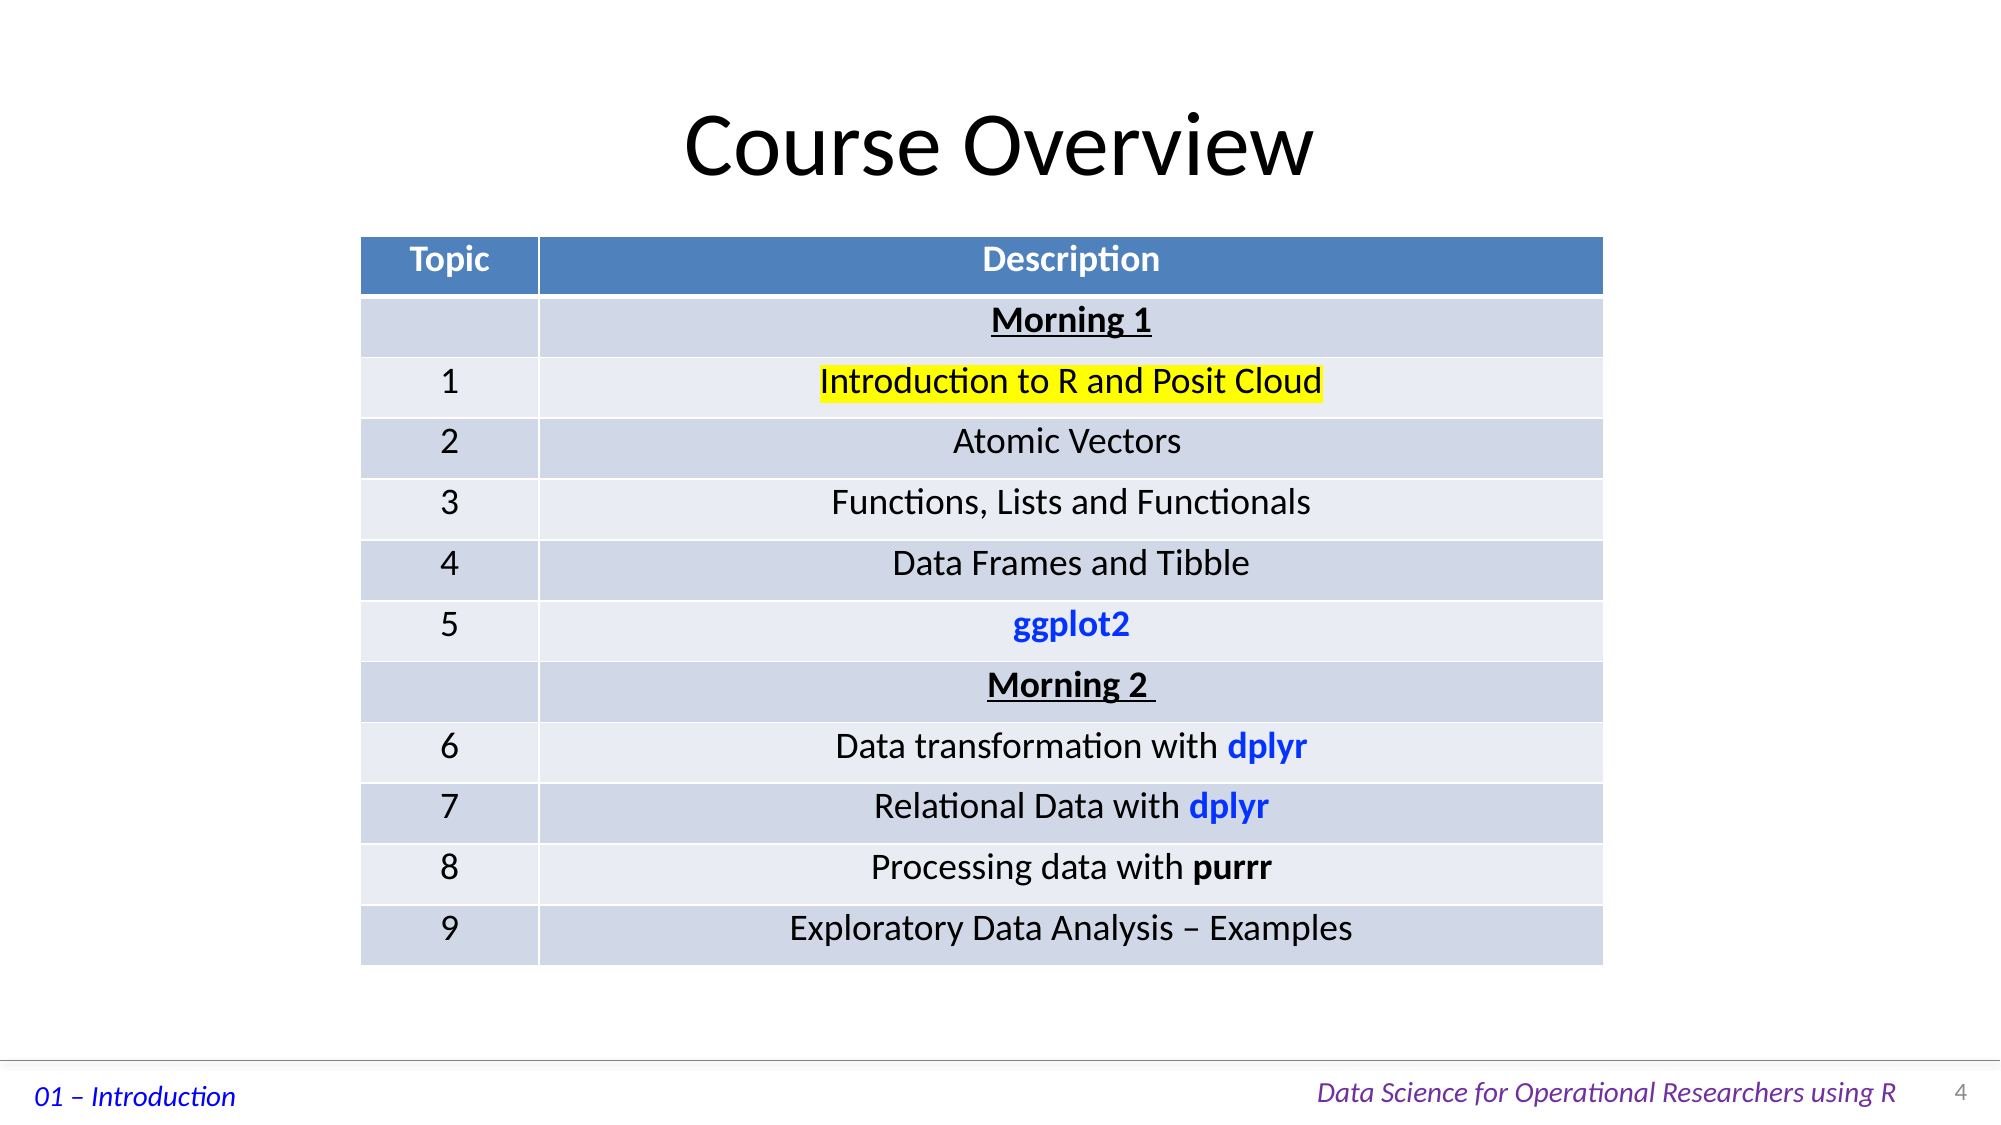

# Course Overview
| Topic | Description |
| --- | --- |
|  | Morning 1 |
| 1 | Introduction to R and Posit Cloud |
| 2 | Atomic Vectors |
| 3 | Functions, Lists and Functionals |
| 4 | Data Frames and Tibble |
| 5 | ggplot2 |
|  | Morning 2 |
| 6 | Data transformation with dplyr |
| 7 | Relational Data with dplyr |
| 8 | Processing data with purrr |
| 9 | Exploratory Data Analysis – Examples |
4